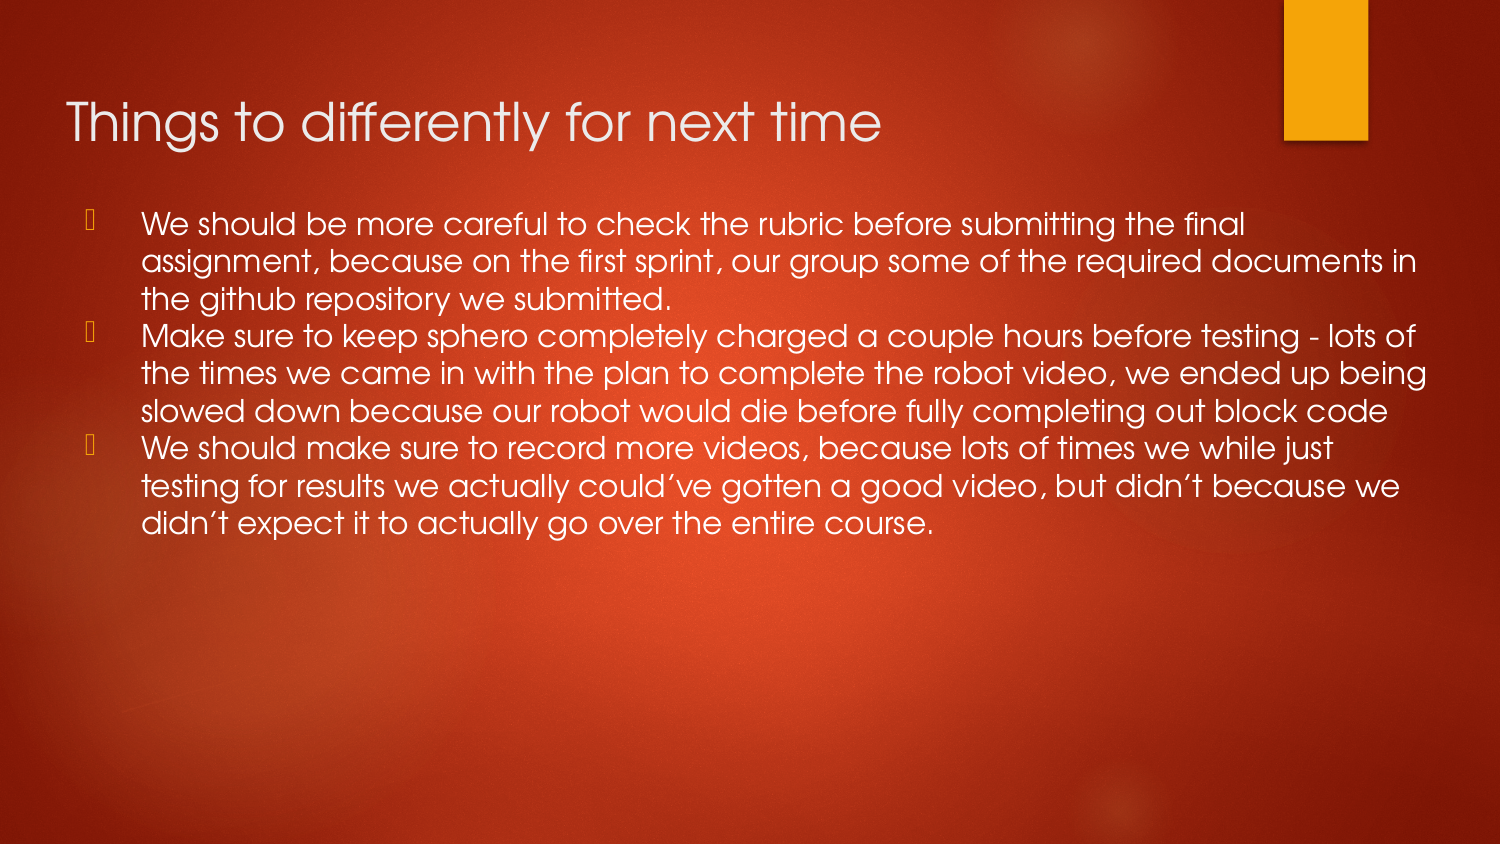

# Things to differently for next time
We should be more careful to check the rubric before submitting the final assignment, because on the first sprint, our group some of the required documents in the github repository we submitted.
Make sure to keep sphero completely charged a couple hours before testing - lots of the times we came in with the plan to complete the robot video, we ended up being slowed down because our robot would die before fully completing out block code
We should make sure to record more videos, because lots of times we while just testing for results we actually could’ve gotten a good video, but didn’t because we didn’t expect it to actually go over the entire course.